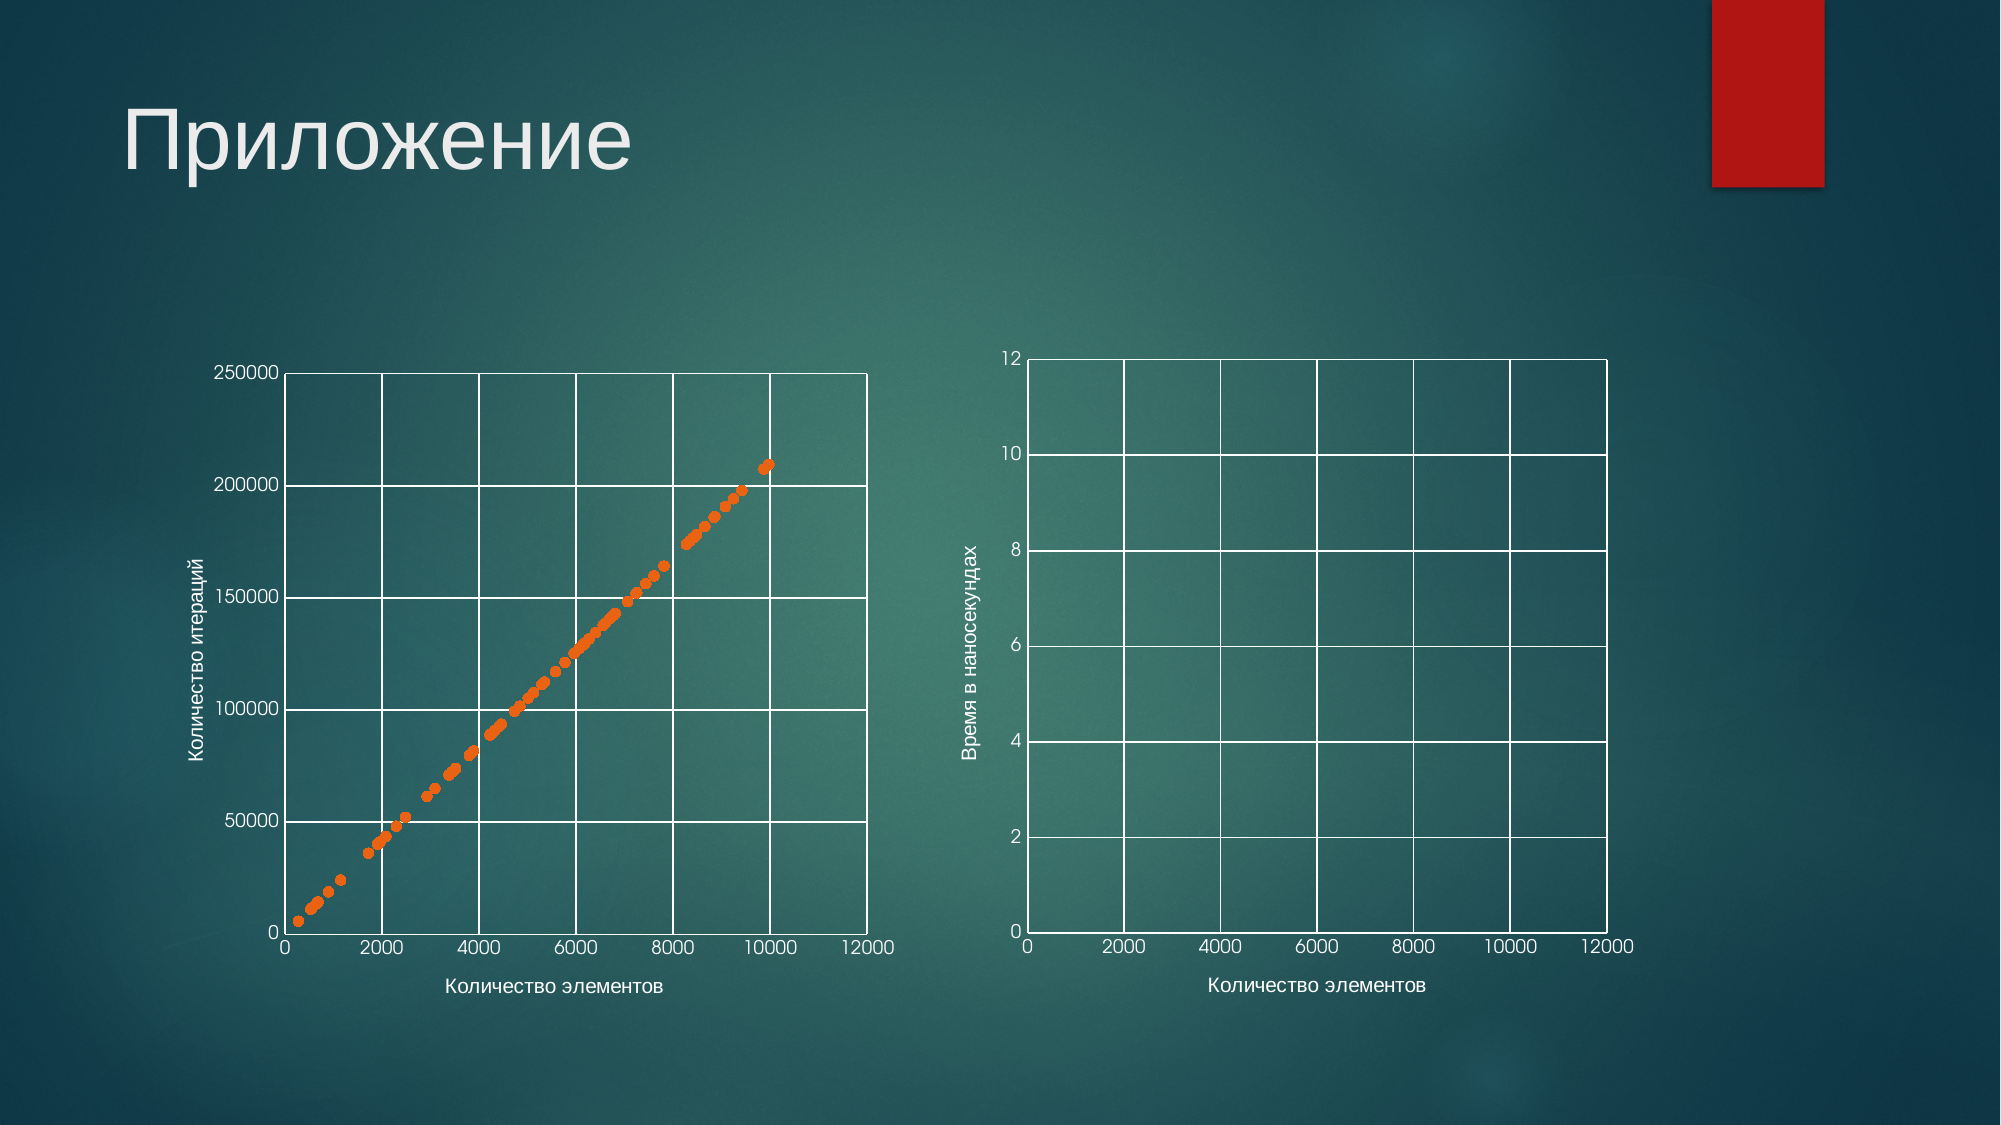

# Приложение

### Chart

| Category |  |
|---|---|

### Chart

| Category | Размер массива Количество итераций |
|---|---|